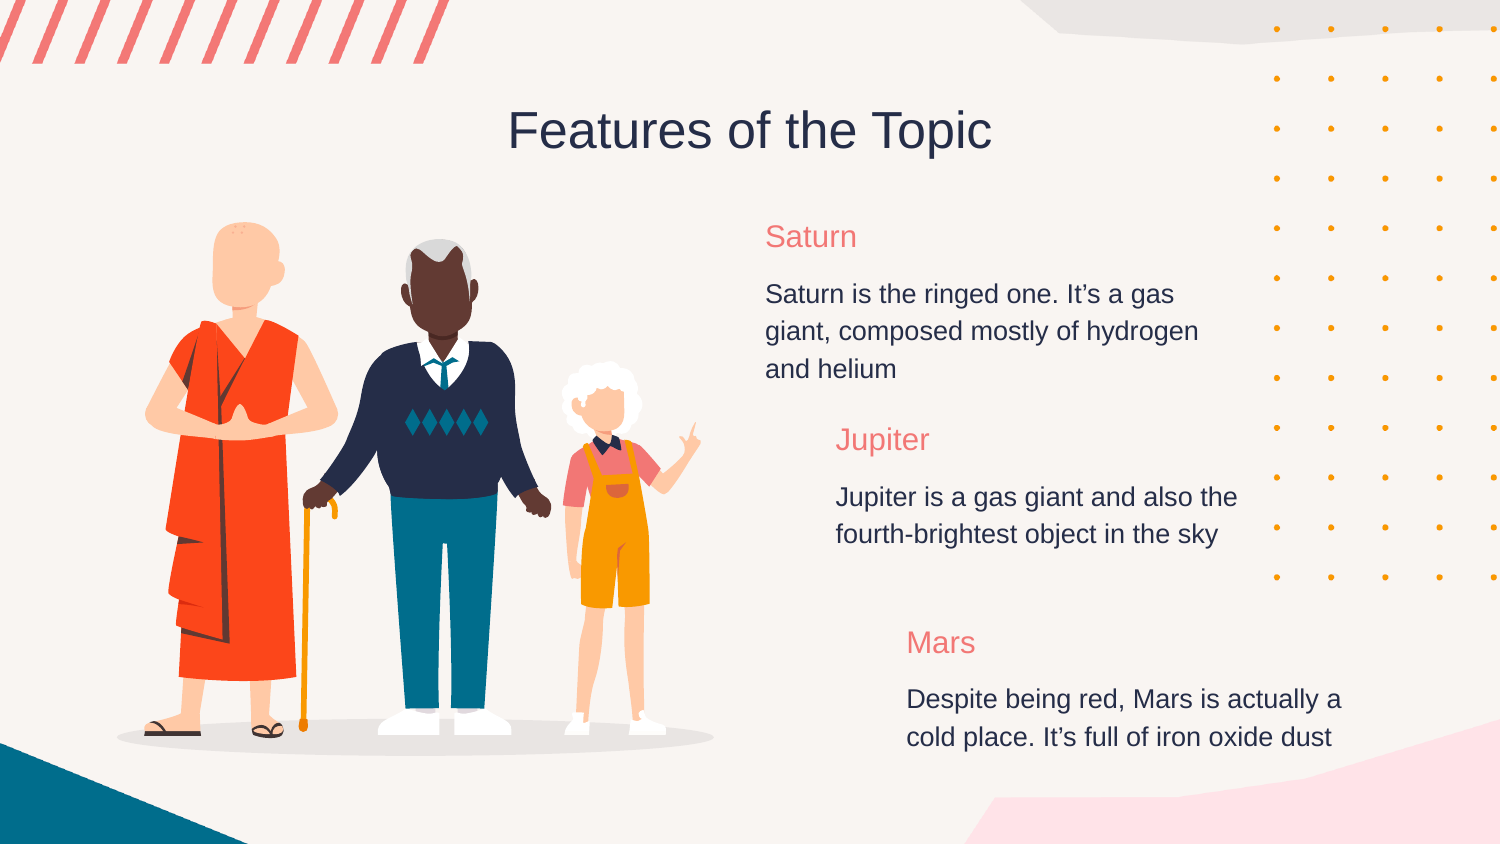

Features of the Topic
# Saturn

Saturn is the ringed one. It’s a gas giant, composed mostly of hydrogen and helium

Jupiter
Jupiter is a gas giant and also the fourth-brightest object in the sky
Mars
Despite being red, Mars is actually a cold place. It’s full of iron oxide dust